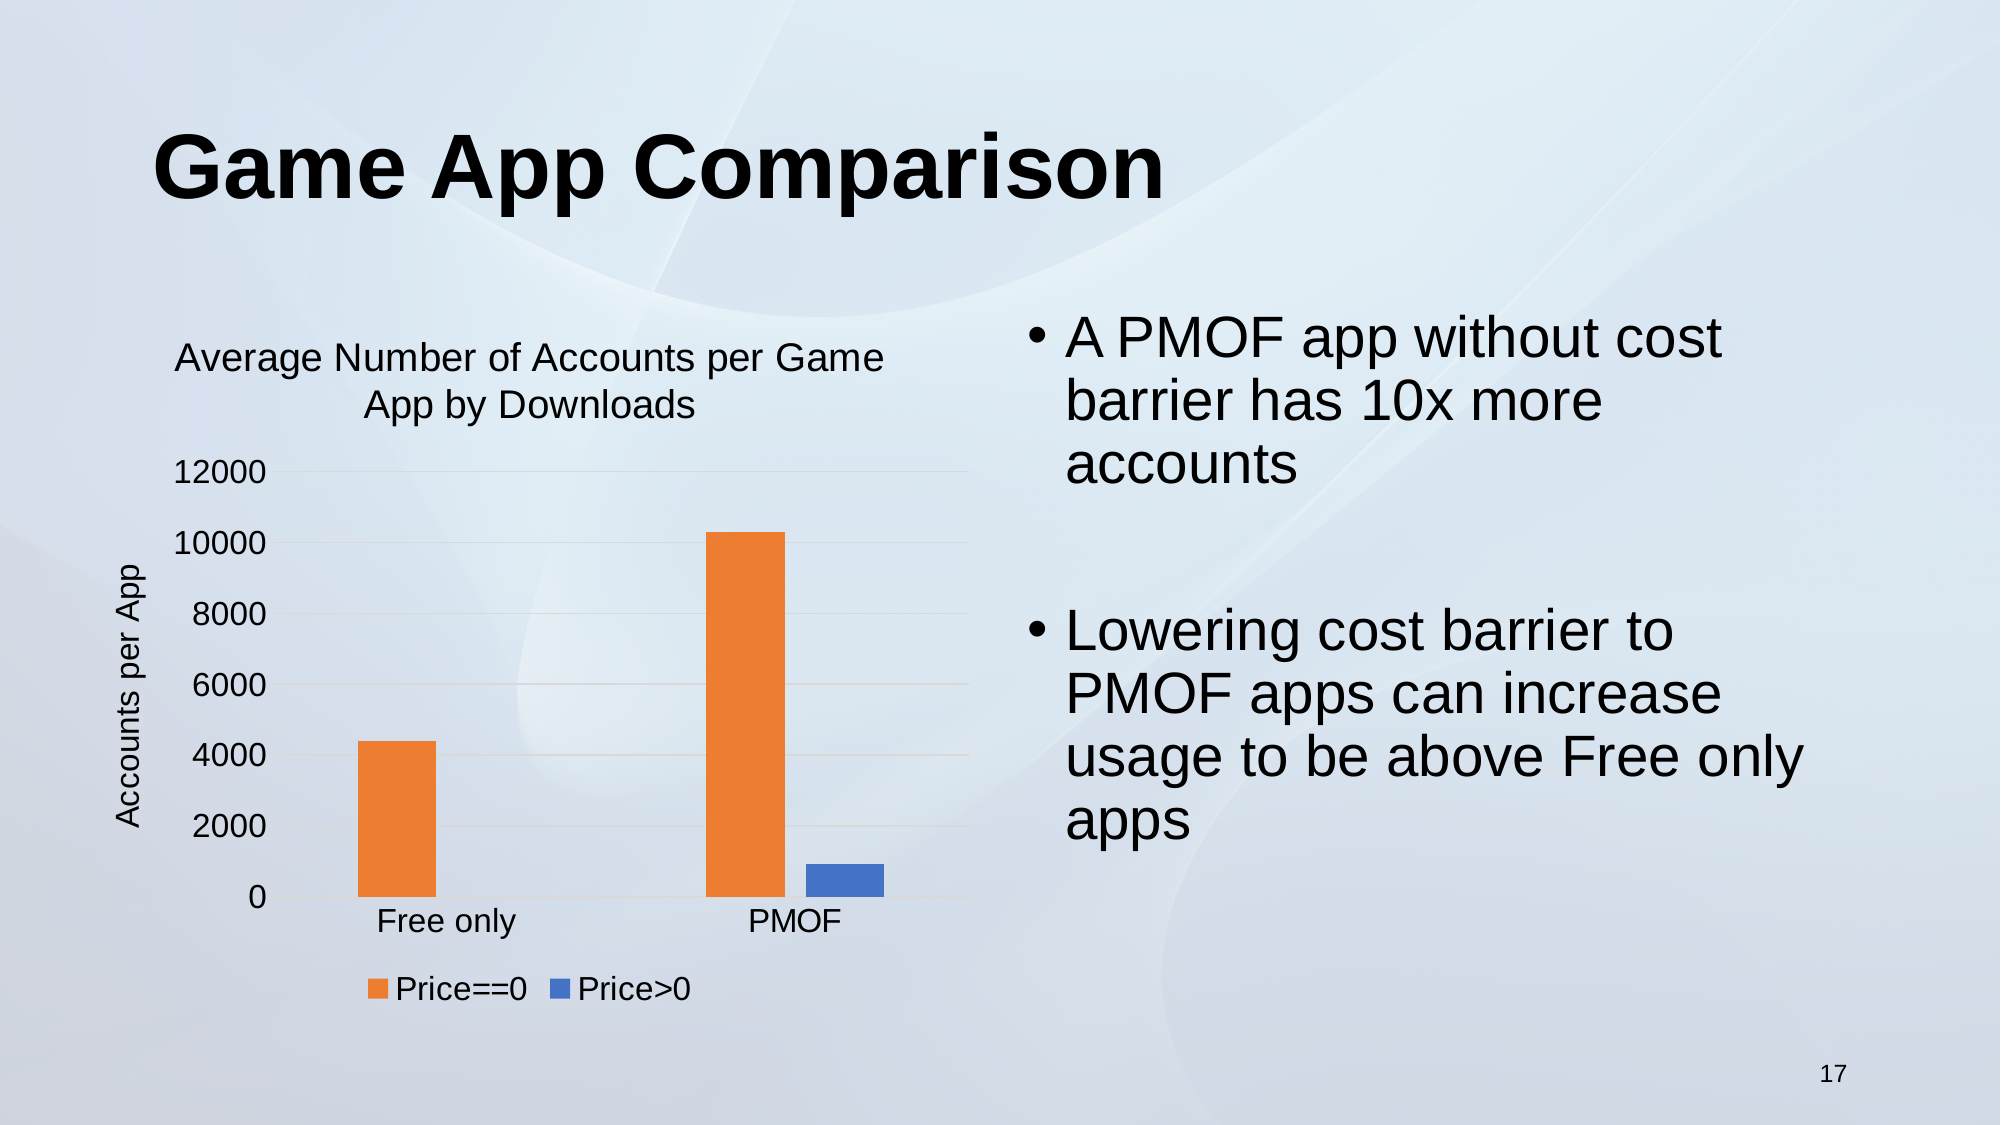

# Game App Comparison

### Chart: Average Number of Accounts per Game App by Downloads

| Category | Price==0 | Price>0 |
|---|---|---|
| Free only | 4402.0 | None |
| PMOF | 10286.0 | 940.0 |
A PMOF app without cost barrier has 10x more accounts

Lowering cost barrier to PMOF apps can increase usage to be above Free only apps
17